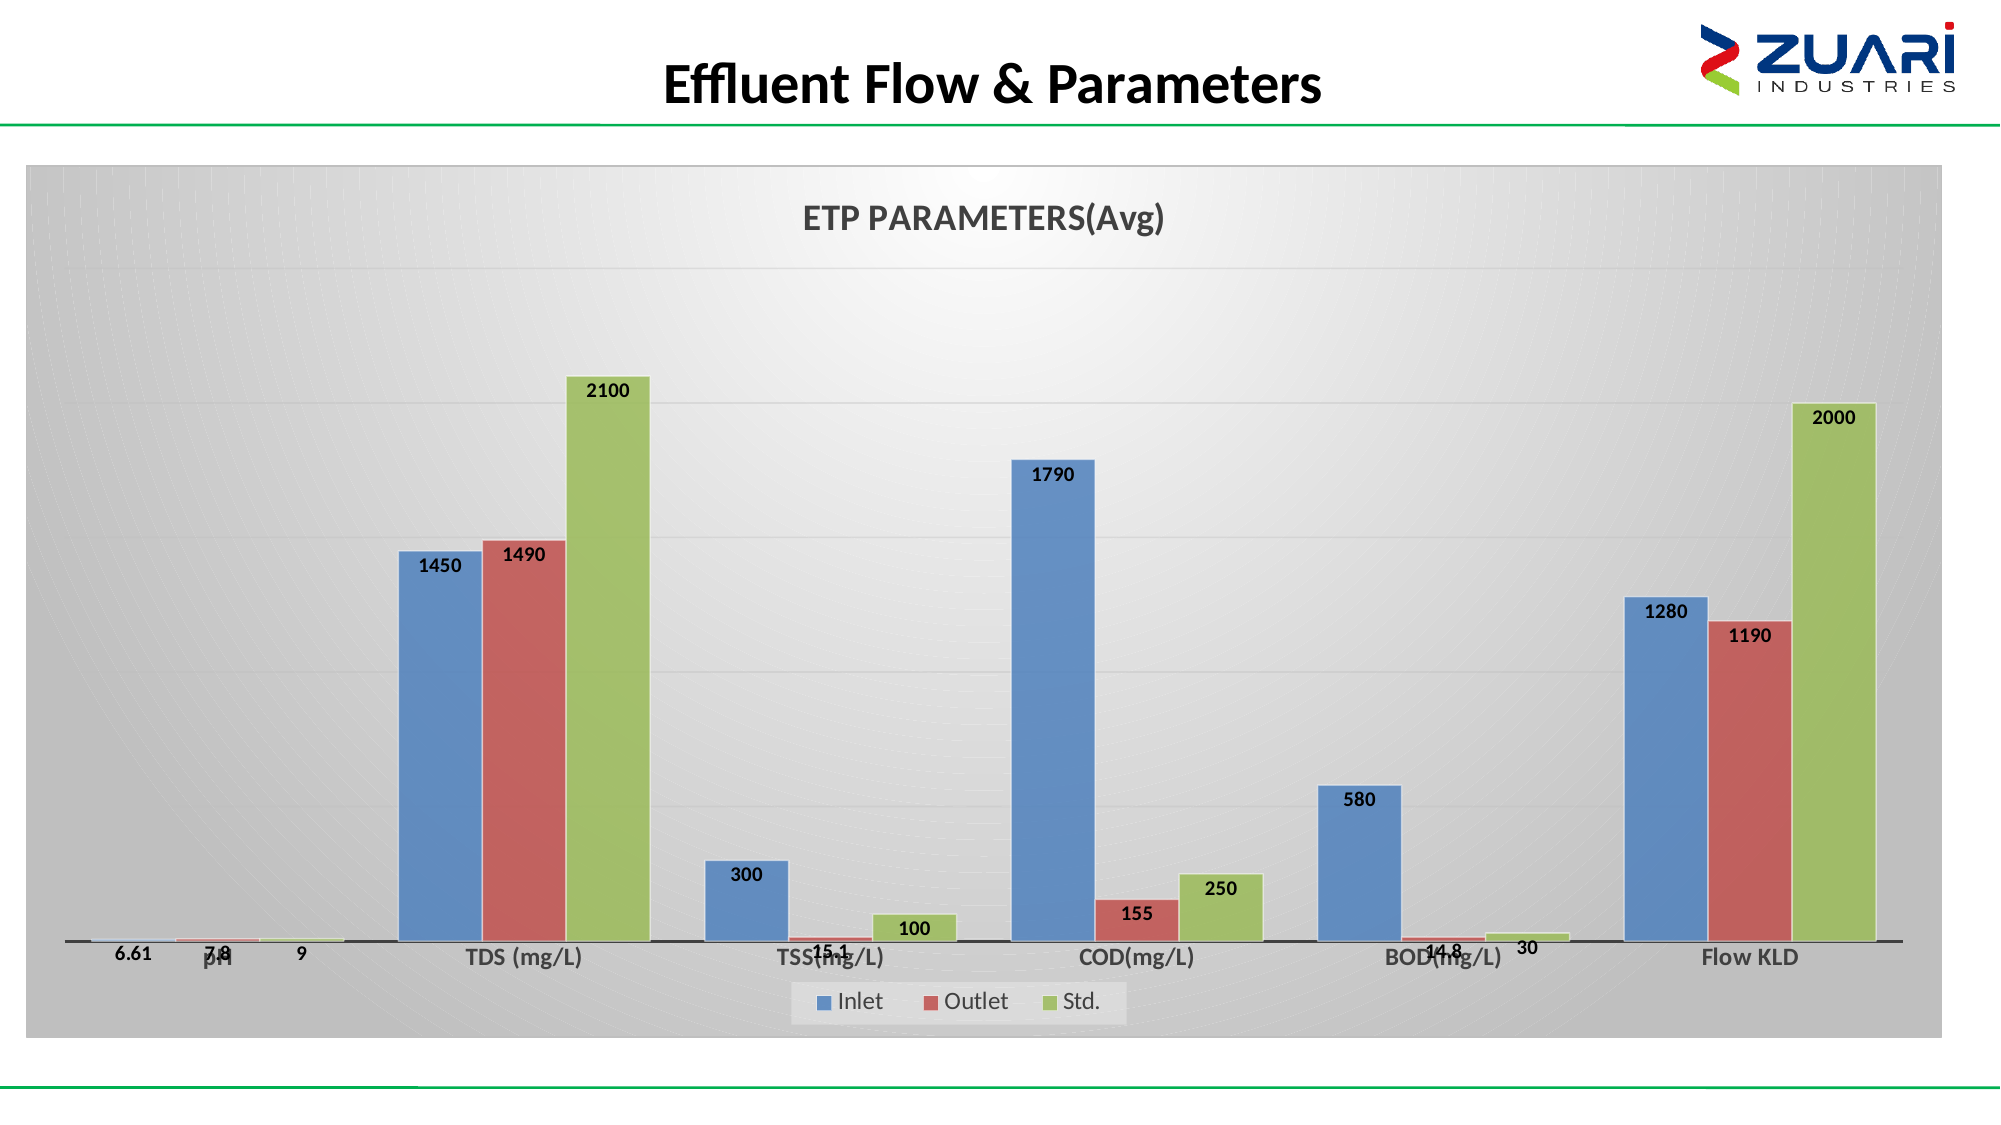

Effluent Flow & Parameters

### Chart: ETP PARAMETERS(Avg)

| Category | Inlet  | Outlet | Std. |
|---|---|---|---|
| pH | 6.61 | 7.8 | 9.0 |
| TDS (mg/L) | 1450.0 | 1490.0 | 2100.0 |
| TSS(mg/L) | 300.0 | 15.1 | 100.0 |
| COD(mg/L) | 1790.0 | 155.0 | 250.0 |
| BOD(mg/L) | 580.0 | 14.8 | 30.0 |
| Flow KLD | 1280.0 | 1190.0 | 2000.0 |